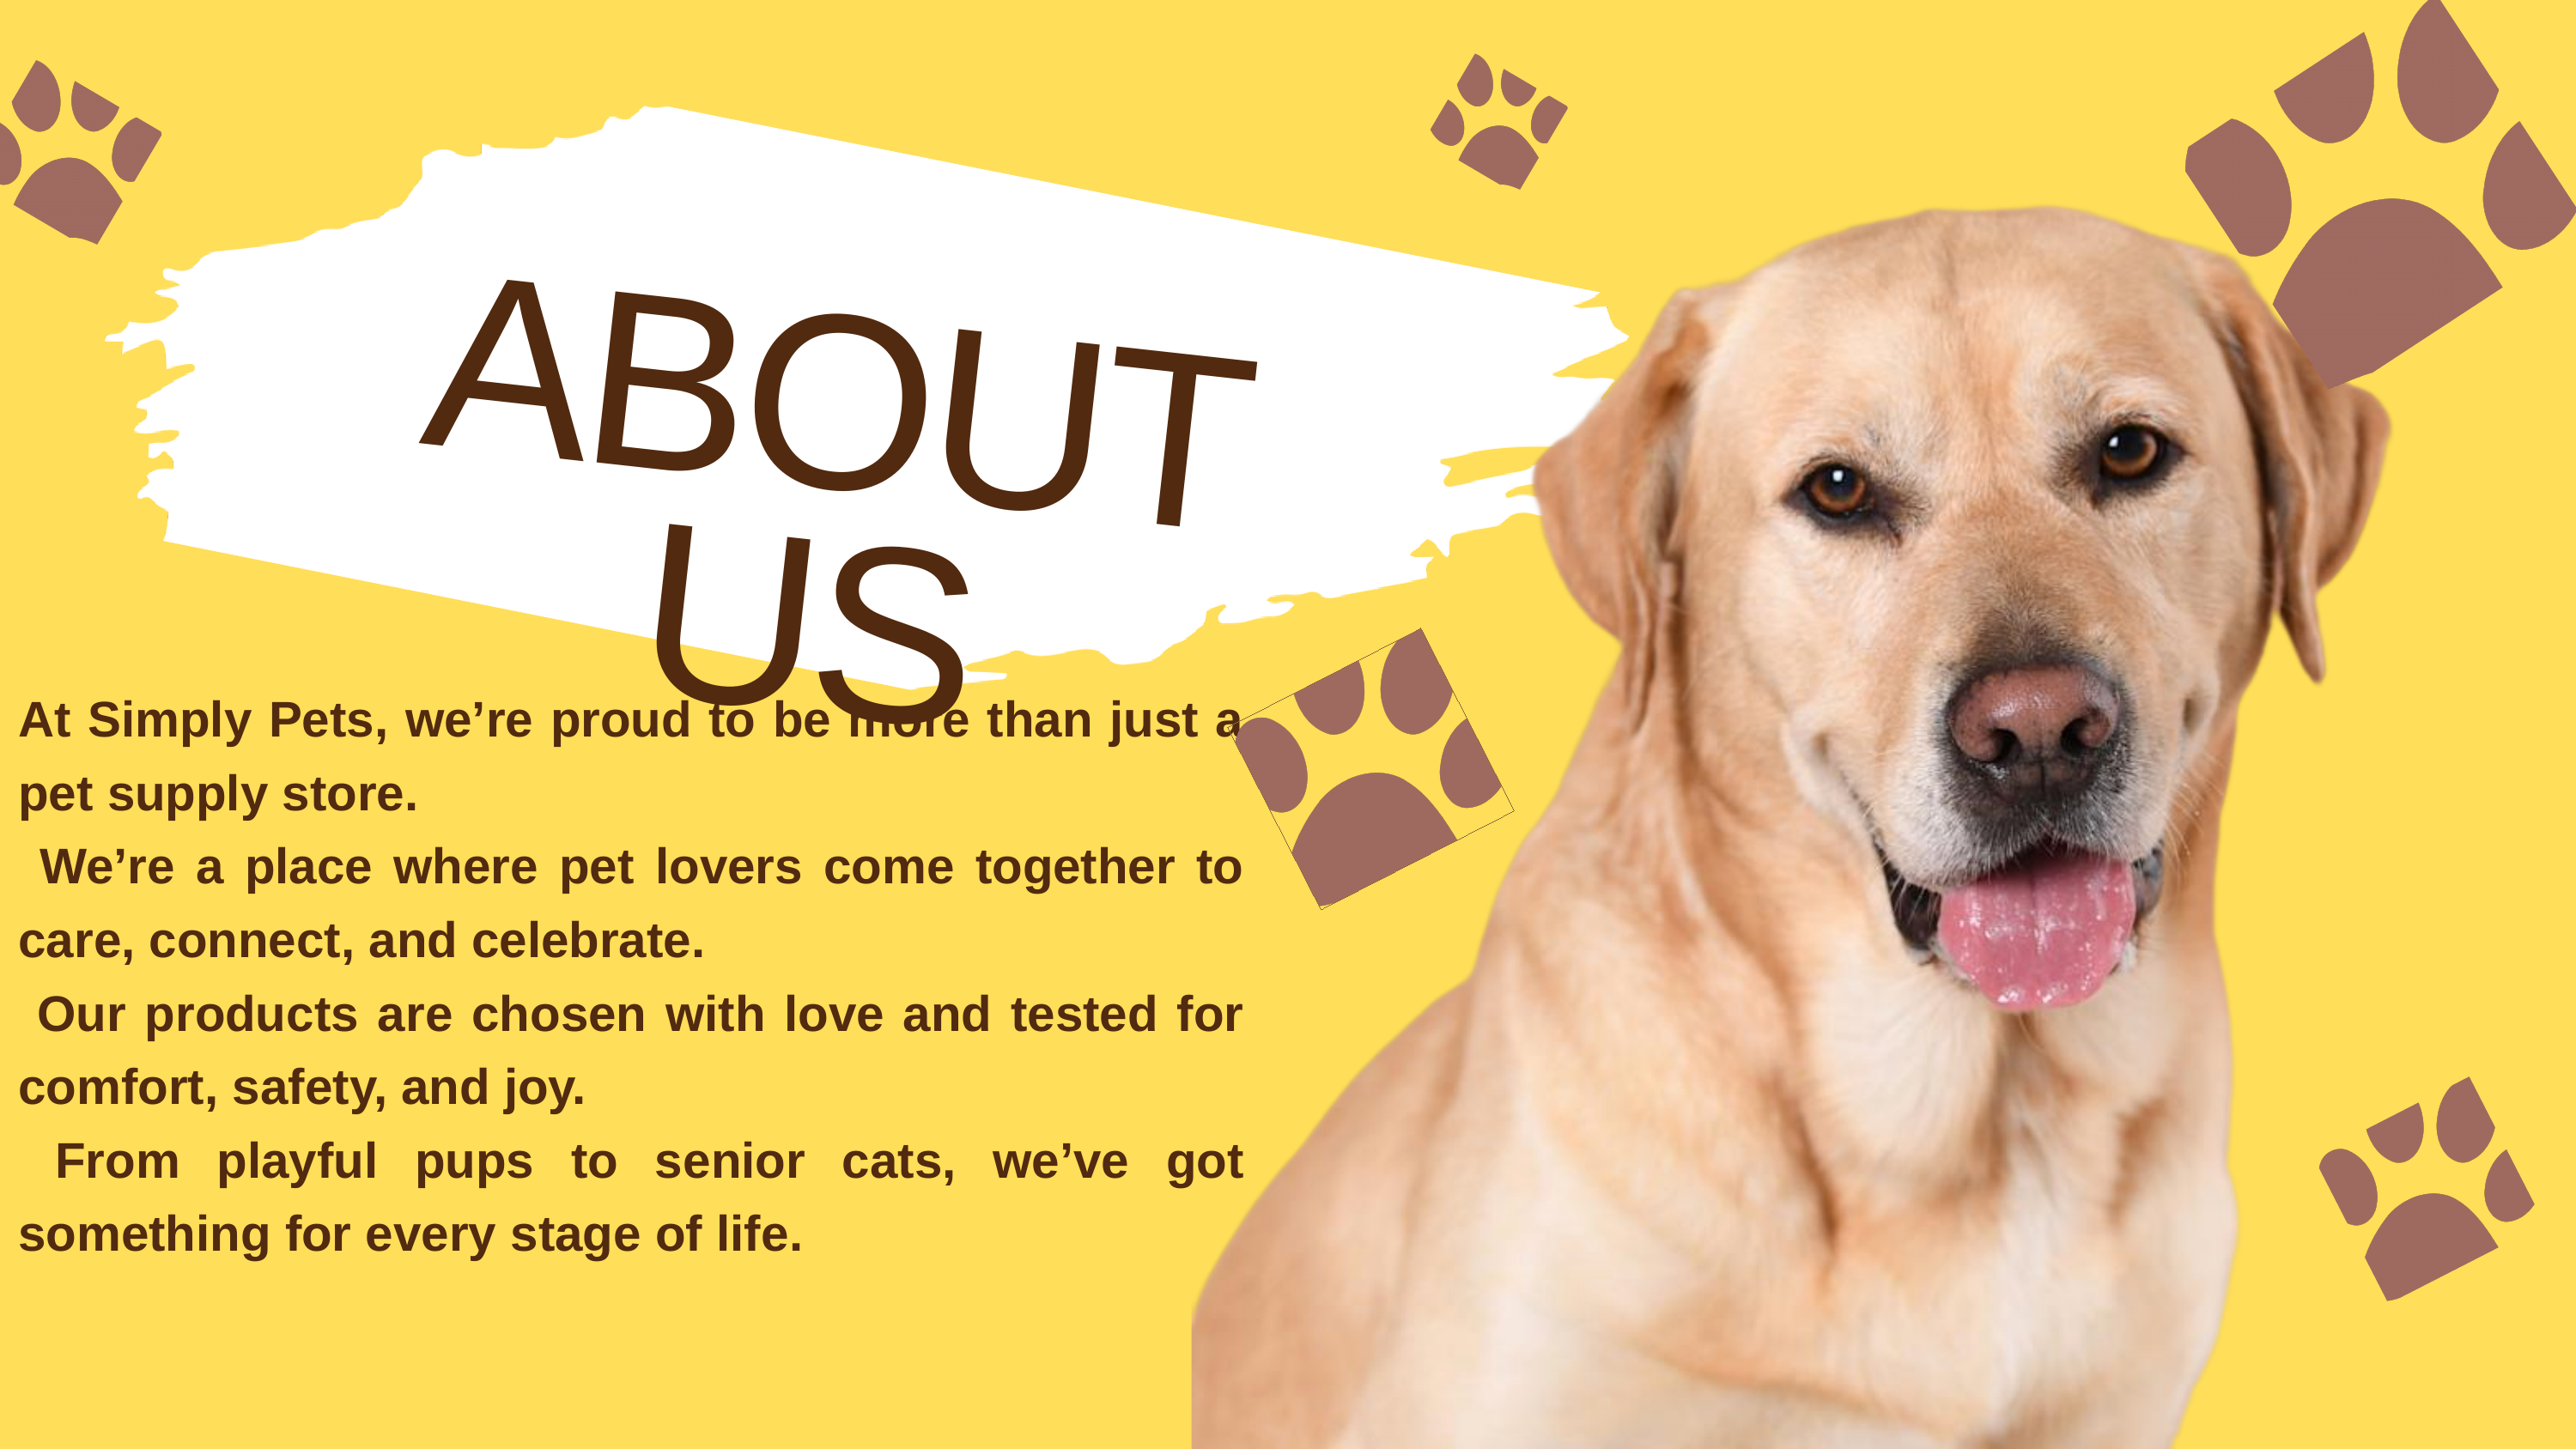

ABOUT US

At Simply Pets, we’re proud to be more than just a pet supply store.
 We’re a place where pet lovers come together to care, connect, and celebrate.
 Our products are chosen with love and tested for comfort, safety, and joy.
 From playful pups to senior cats, we’ve got something for every stage of life.